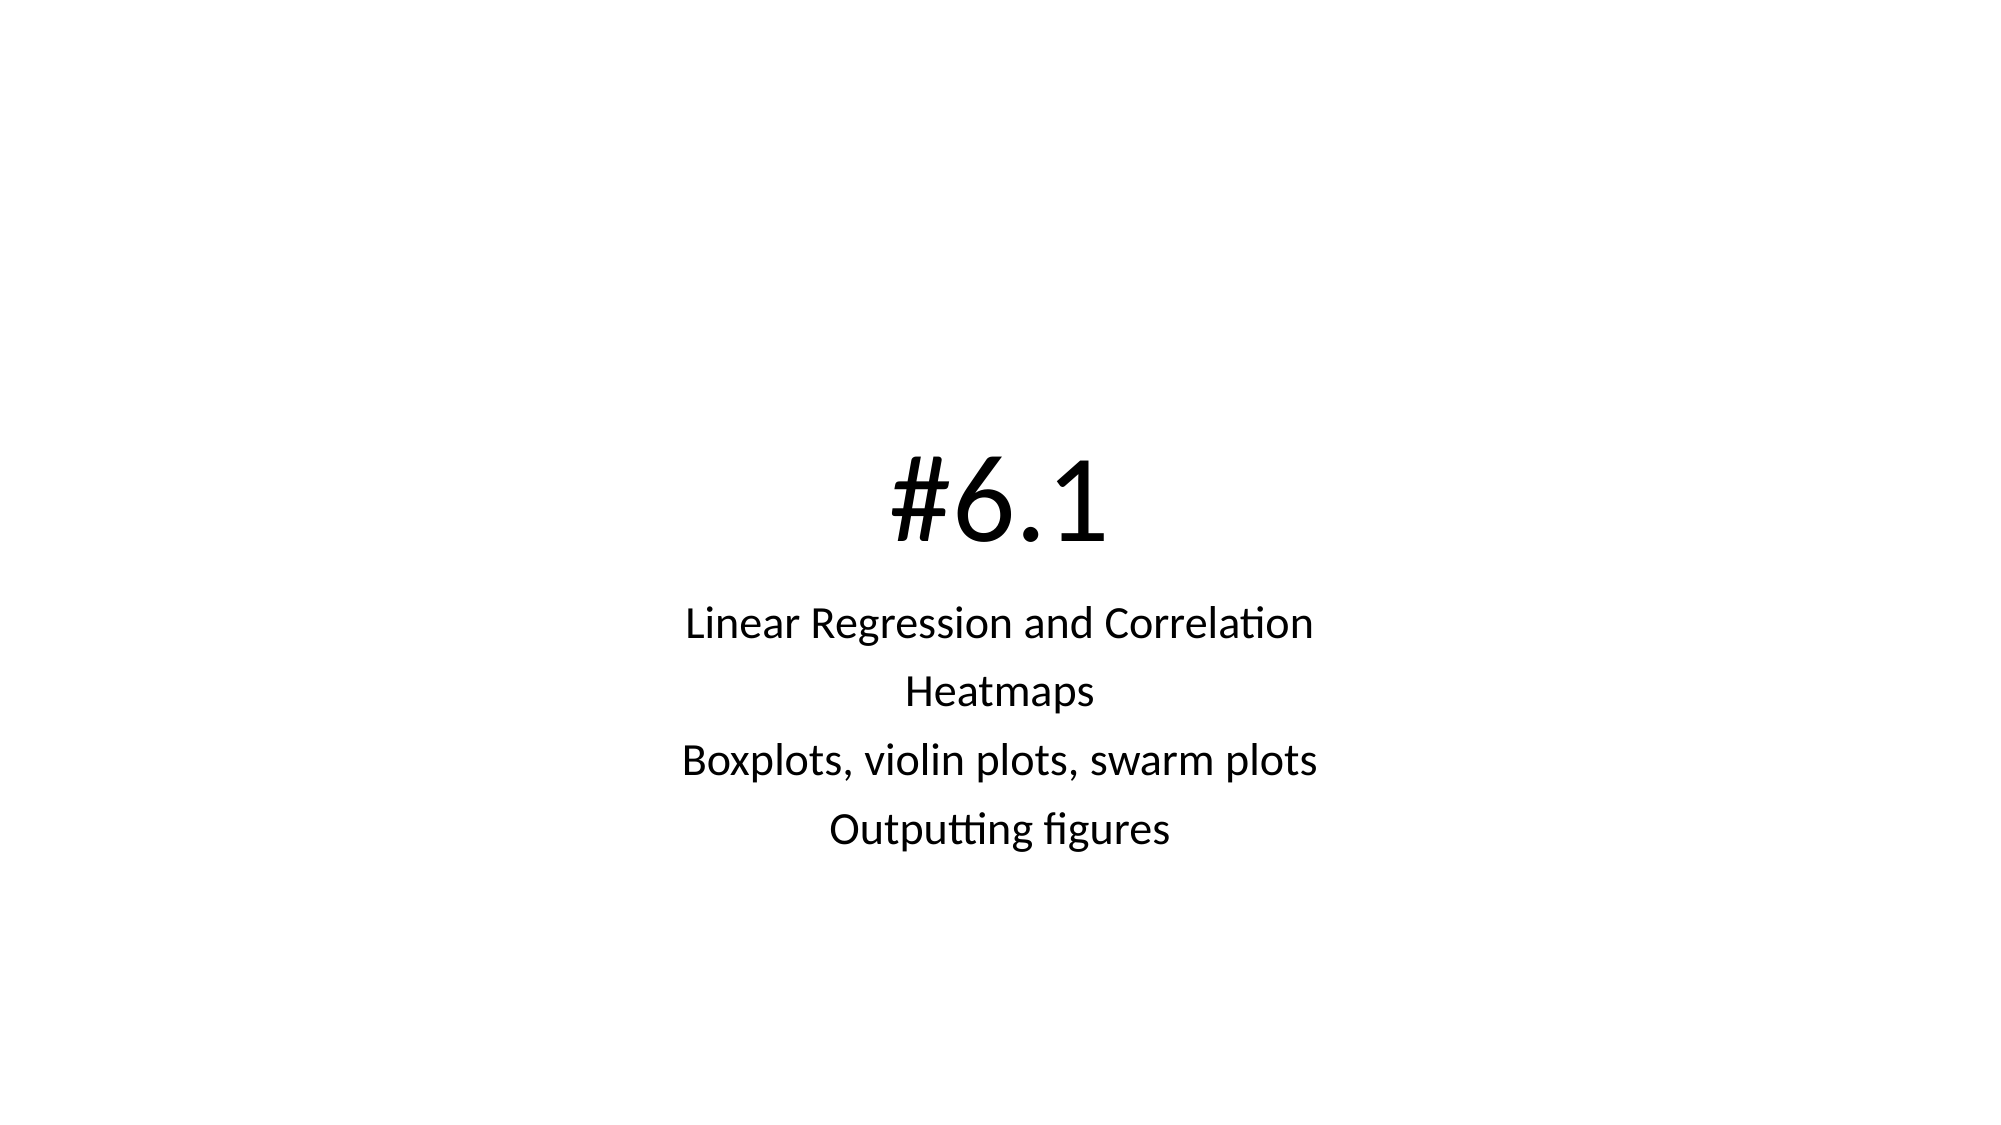

# #6.1
Linear Regression and Correlation
Heatmaps
Boxplots, violin plots, swarm plots
Outputting figures